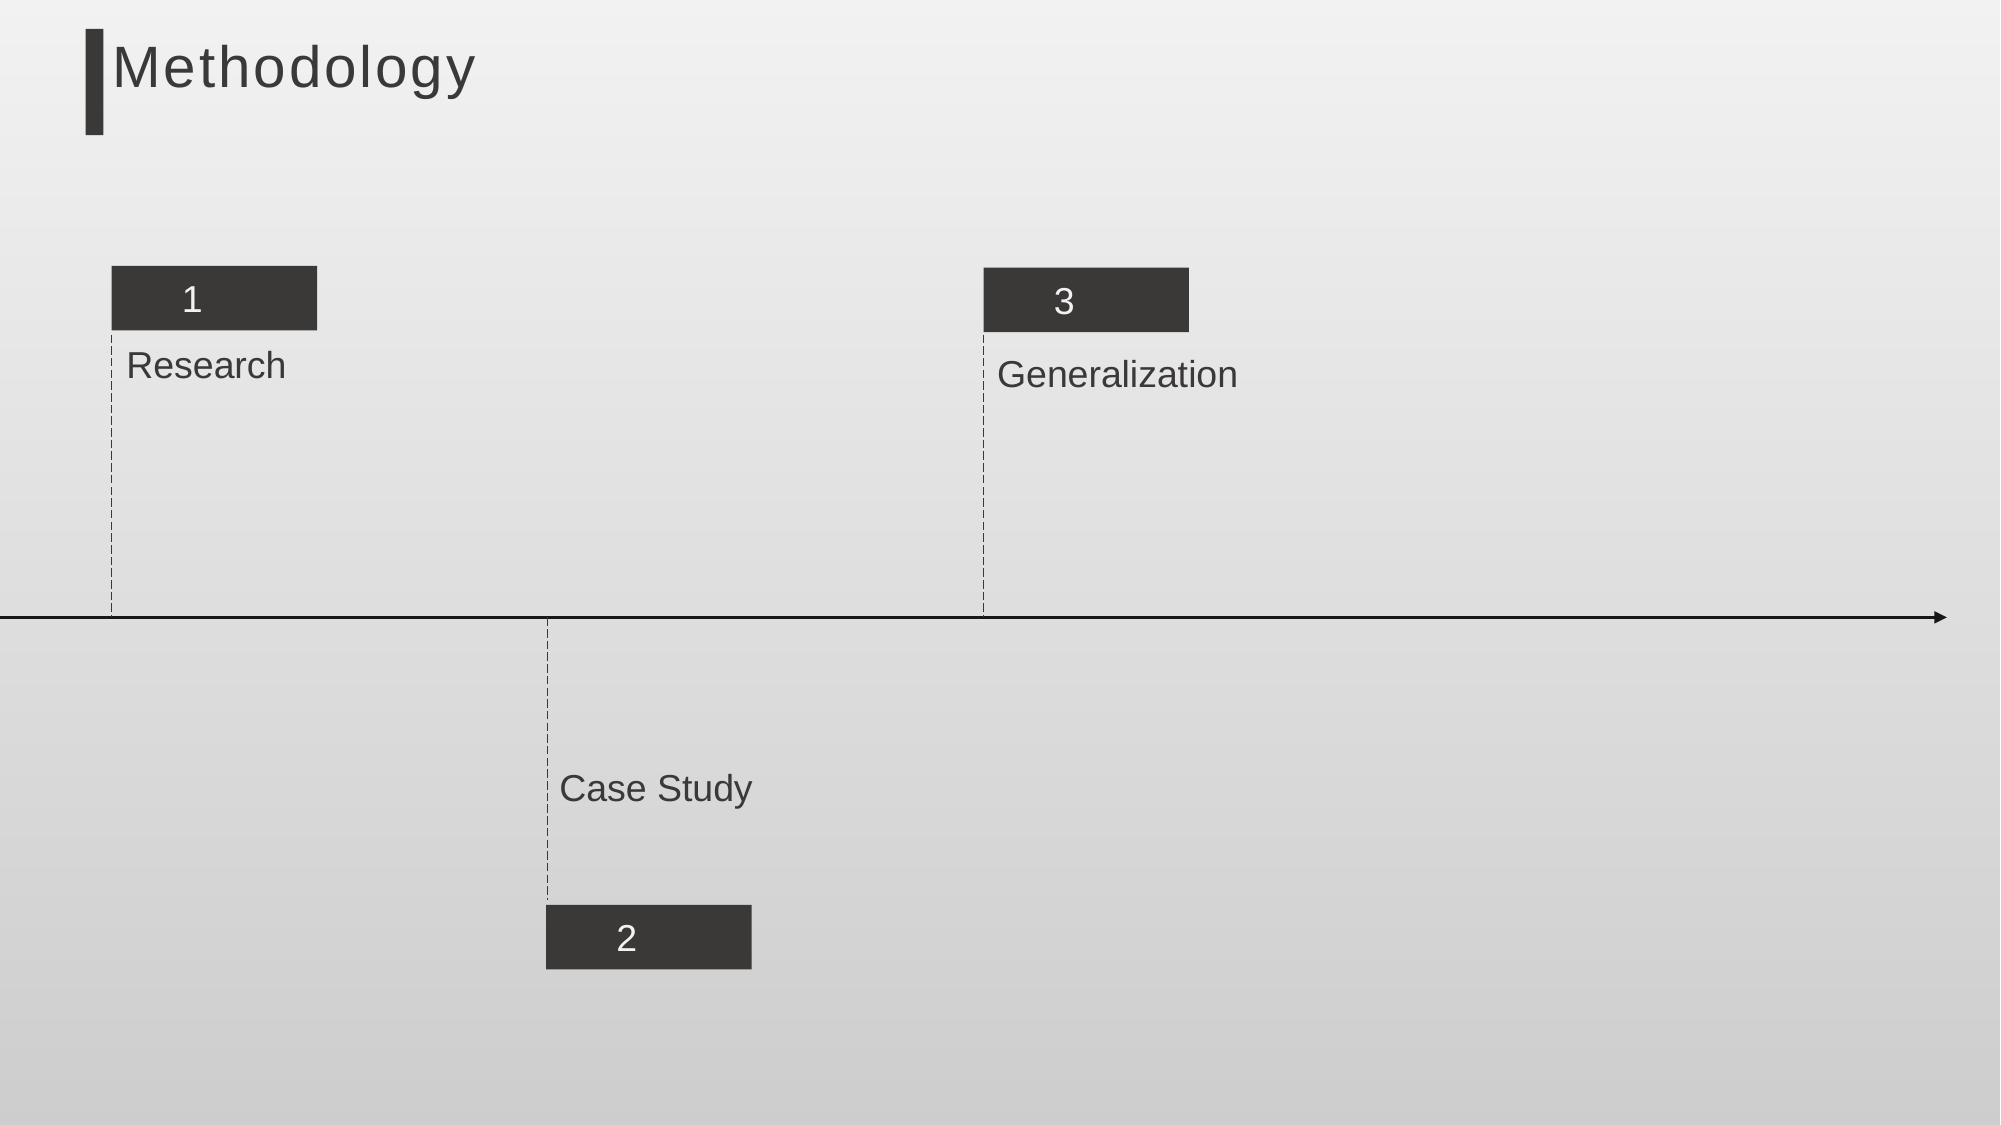

Methodology

1
3
Research
Generalization
Case Study

2